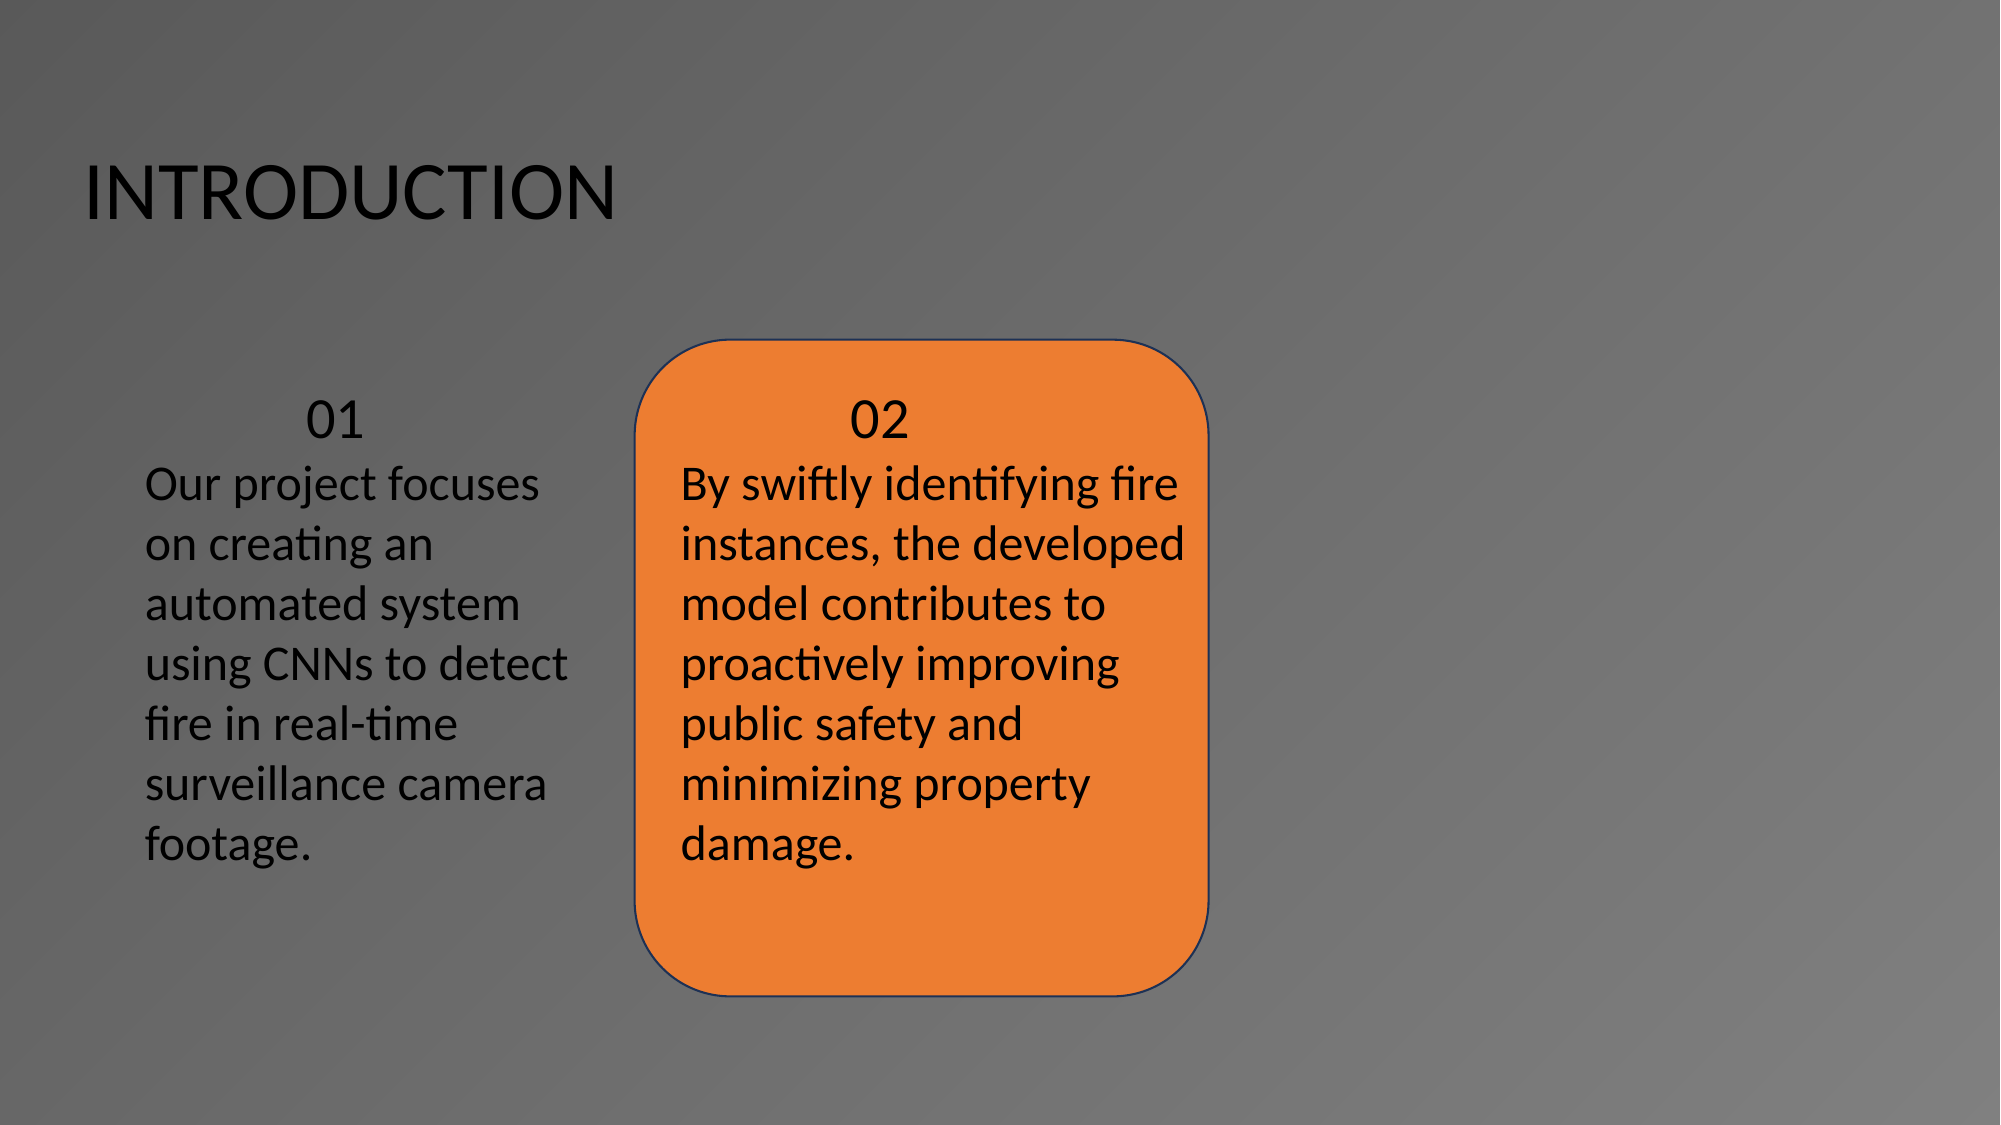

INTRODUCTION
                      03
Leveraging cutting-edge technology, our solution has the potential to revolutionize fire detection by providing an early warning system that can prevent disasters and expedite emergency responses

                   01
Our project focuses on creating an automated system using CNNs to detect fire in real-time surveillance camera footage.

                    02
By swiftly identifying fire instances, the developed model contributes to proactively improving public safety and minimizing property damage.